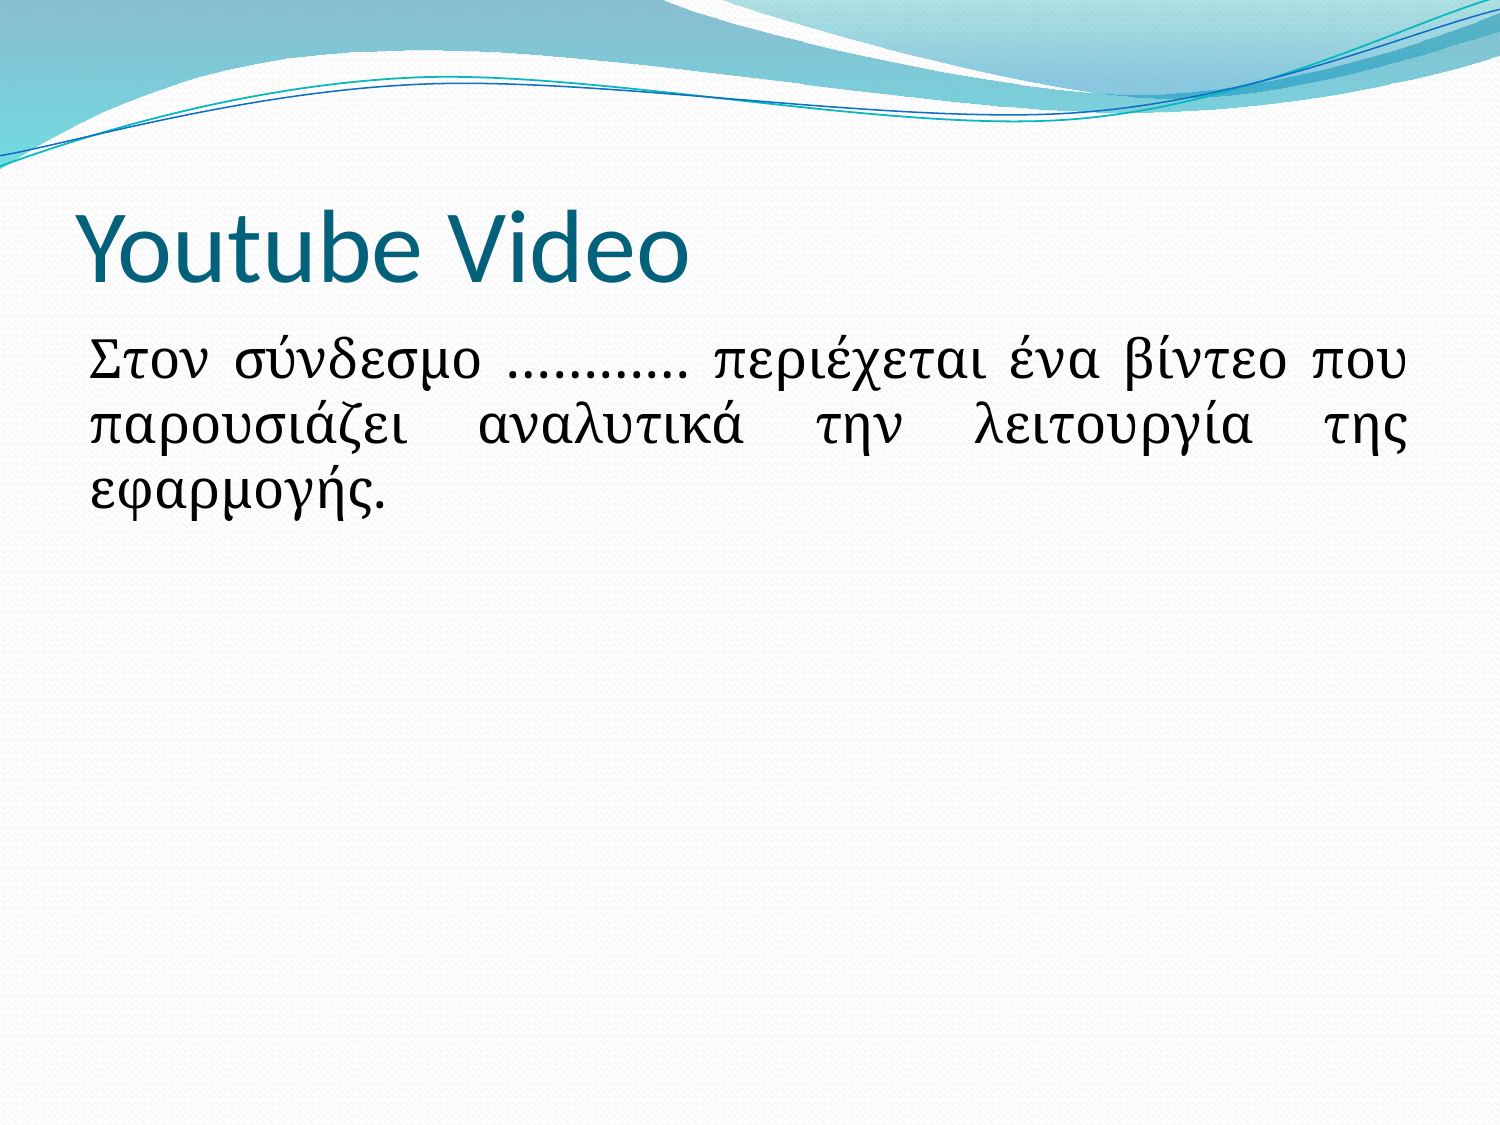

# Youtube Video
Στον σύνδεσμο ………… περιέχεται ένα βίντεο που παρουσιάζει αναλυτικά την λειτουργία της εφαρμογής.